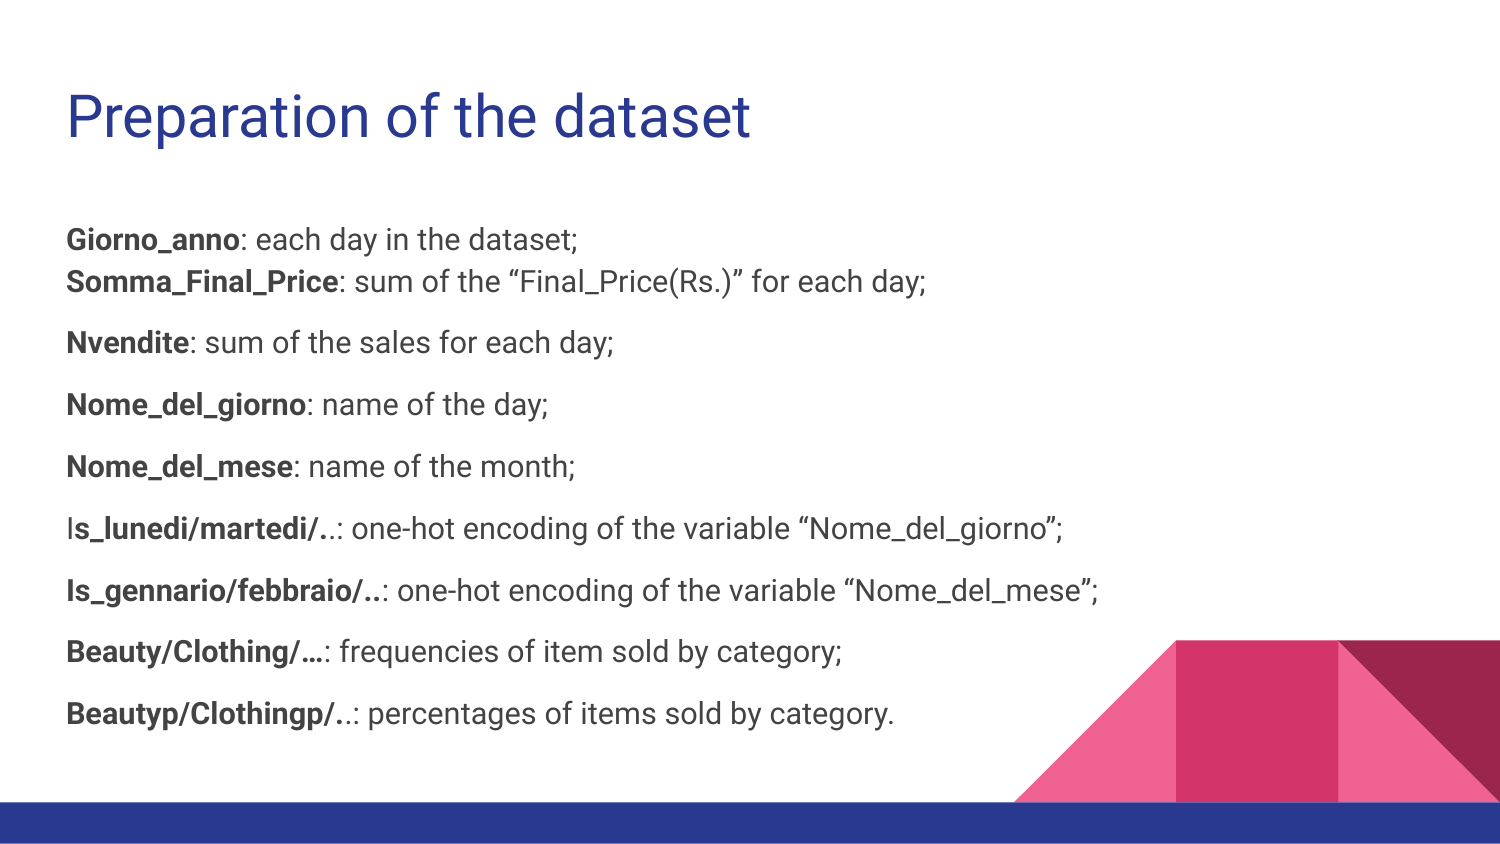

# Preparation of the dataset
Giorno_anno: each day in the dataset;
Somma_Final_Price: sum of the “Final_Price(Rs.)” for each day;
Nvendite: sum of the sales for each day;
Nome_del_giorno: name of the day;
Nome_del_mese: name of the month;
Is_lunedi/martedi/..: one-hot encoding of the variable “Nome_del_giorno”;
Is_gennario/febbraio/..: one-hot encoding of the variable “Nome_del_mese”;
Beauty/Clothing/…: frequencies of item sold by category;
Beautyp/Clothingp/..: percentages of items sold by category.